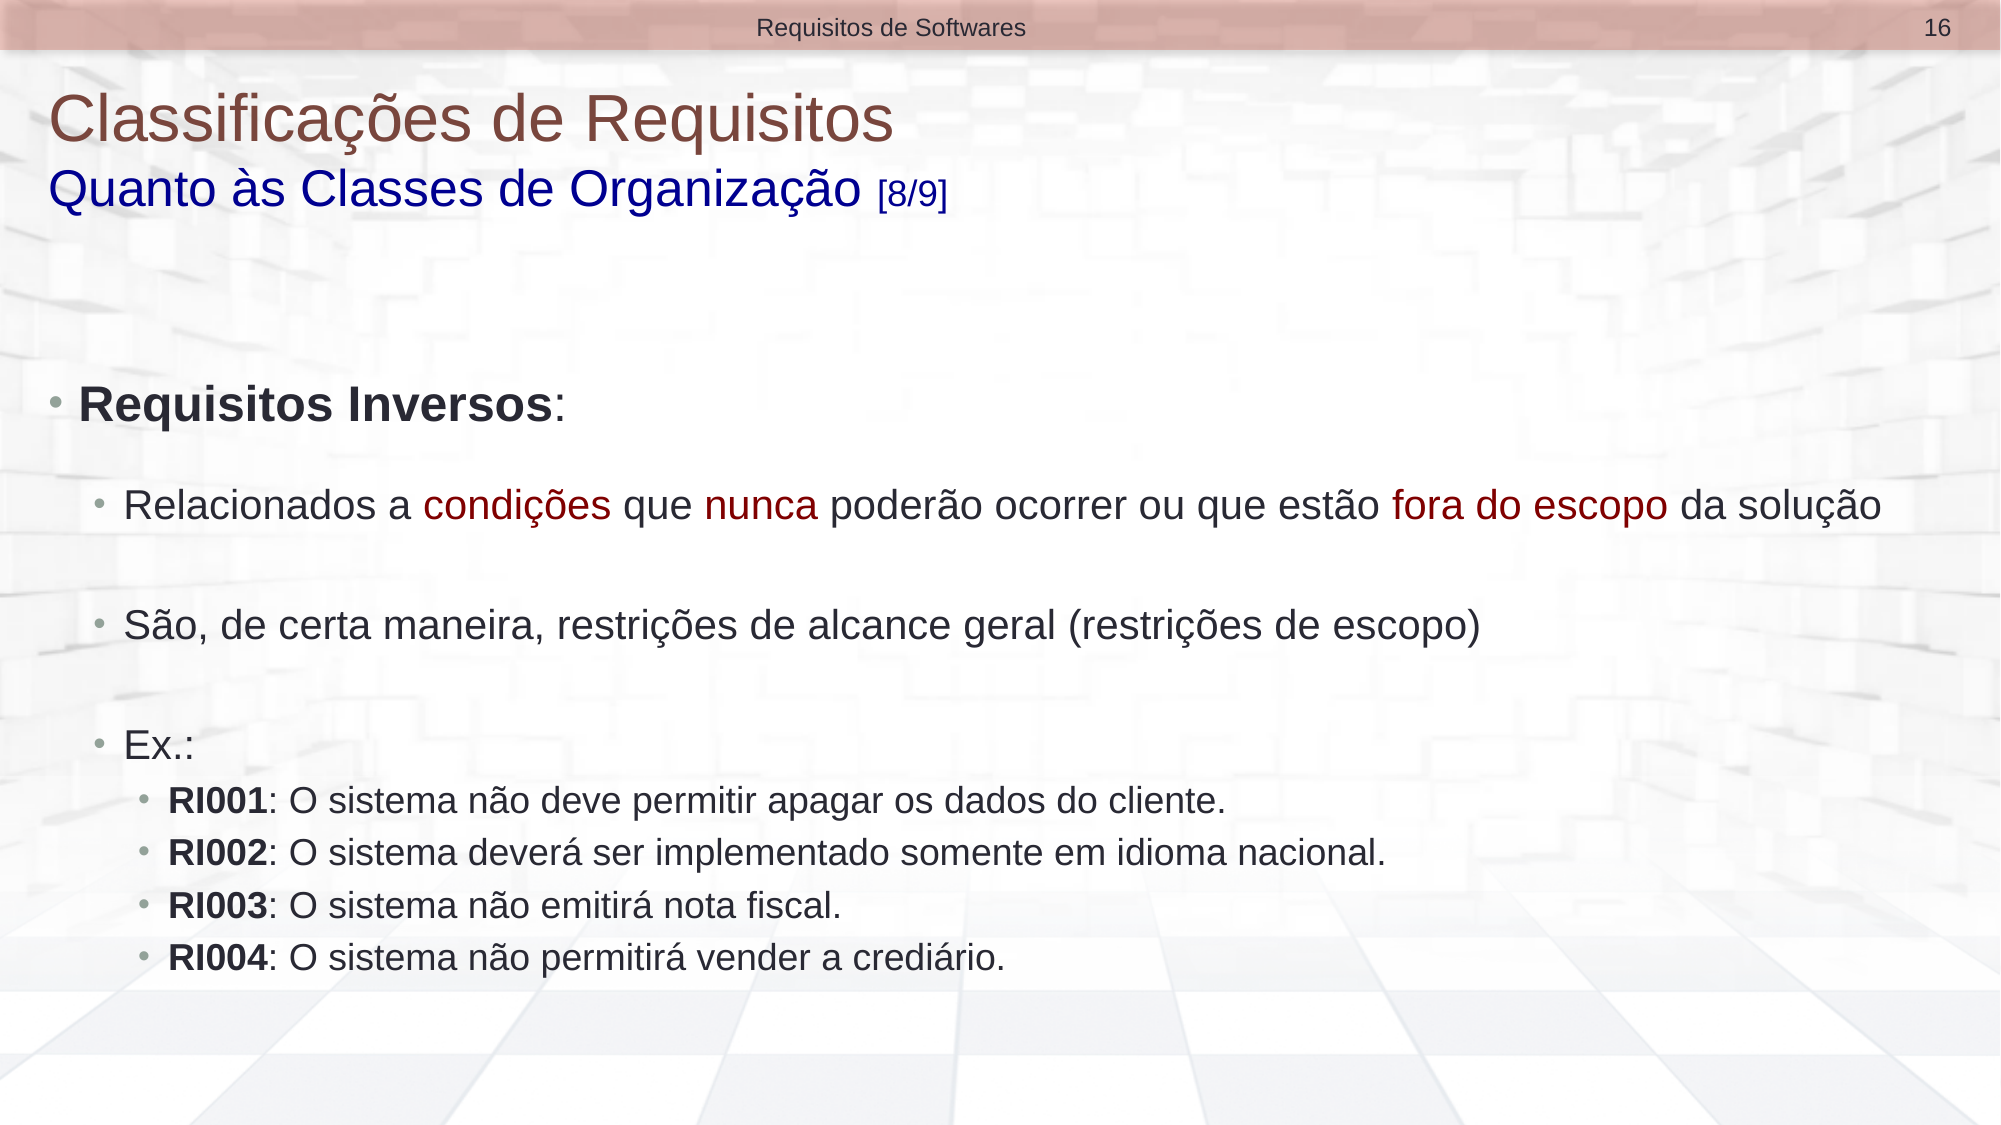

16
Requisitos de Softwares
# Classificações de Requisitos Quanto às Classes de Organização [8/9]
Requisitos Inversos:

Relacionados a condições que nunca poderão ocorrer ou que estão fora do escopo da solução

São, de certa maneira, restrições de alcance geral (restrições de escopo)

Ex.:
RI001: O sistema não deve permitir apagar os dados do cliente.
RI002: O sistema deverá ser implementado somente em idioma nacional.
RI003: O sistema não emitirá nota fiscal.
RI004: O sistema não permitirá vender a crediário.